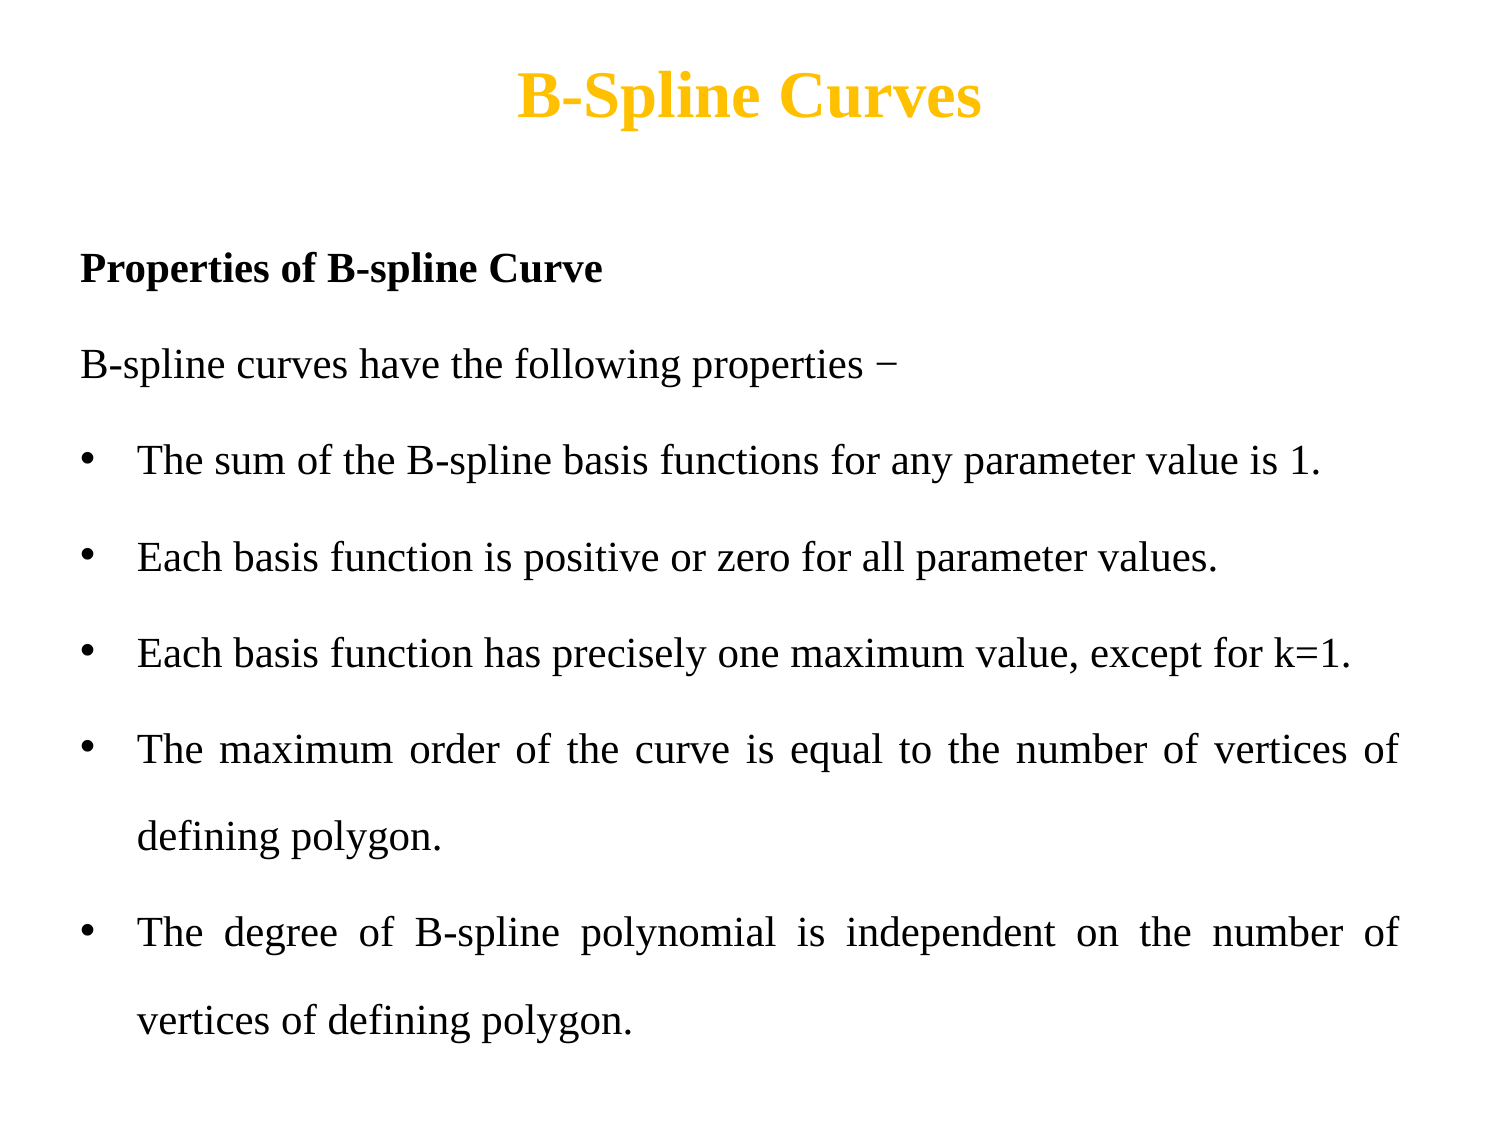

B-Spline Curves
Properties of B-spline Curve
B-spline curves have the following properties −
The sum of the B-spline basis functions for any parameter value is 1.
Each basis function is positive or zero for all parameter values.
Each basis function has precisely one maximum value, except for k=1.
The maximum order of the curve is equal to the number of vertices of defining polygon.
The degree of B-spline polynomial is independent on the number of vertices of defining polygon.